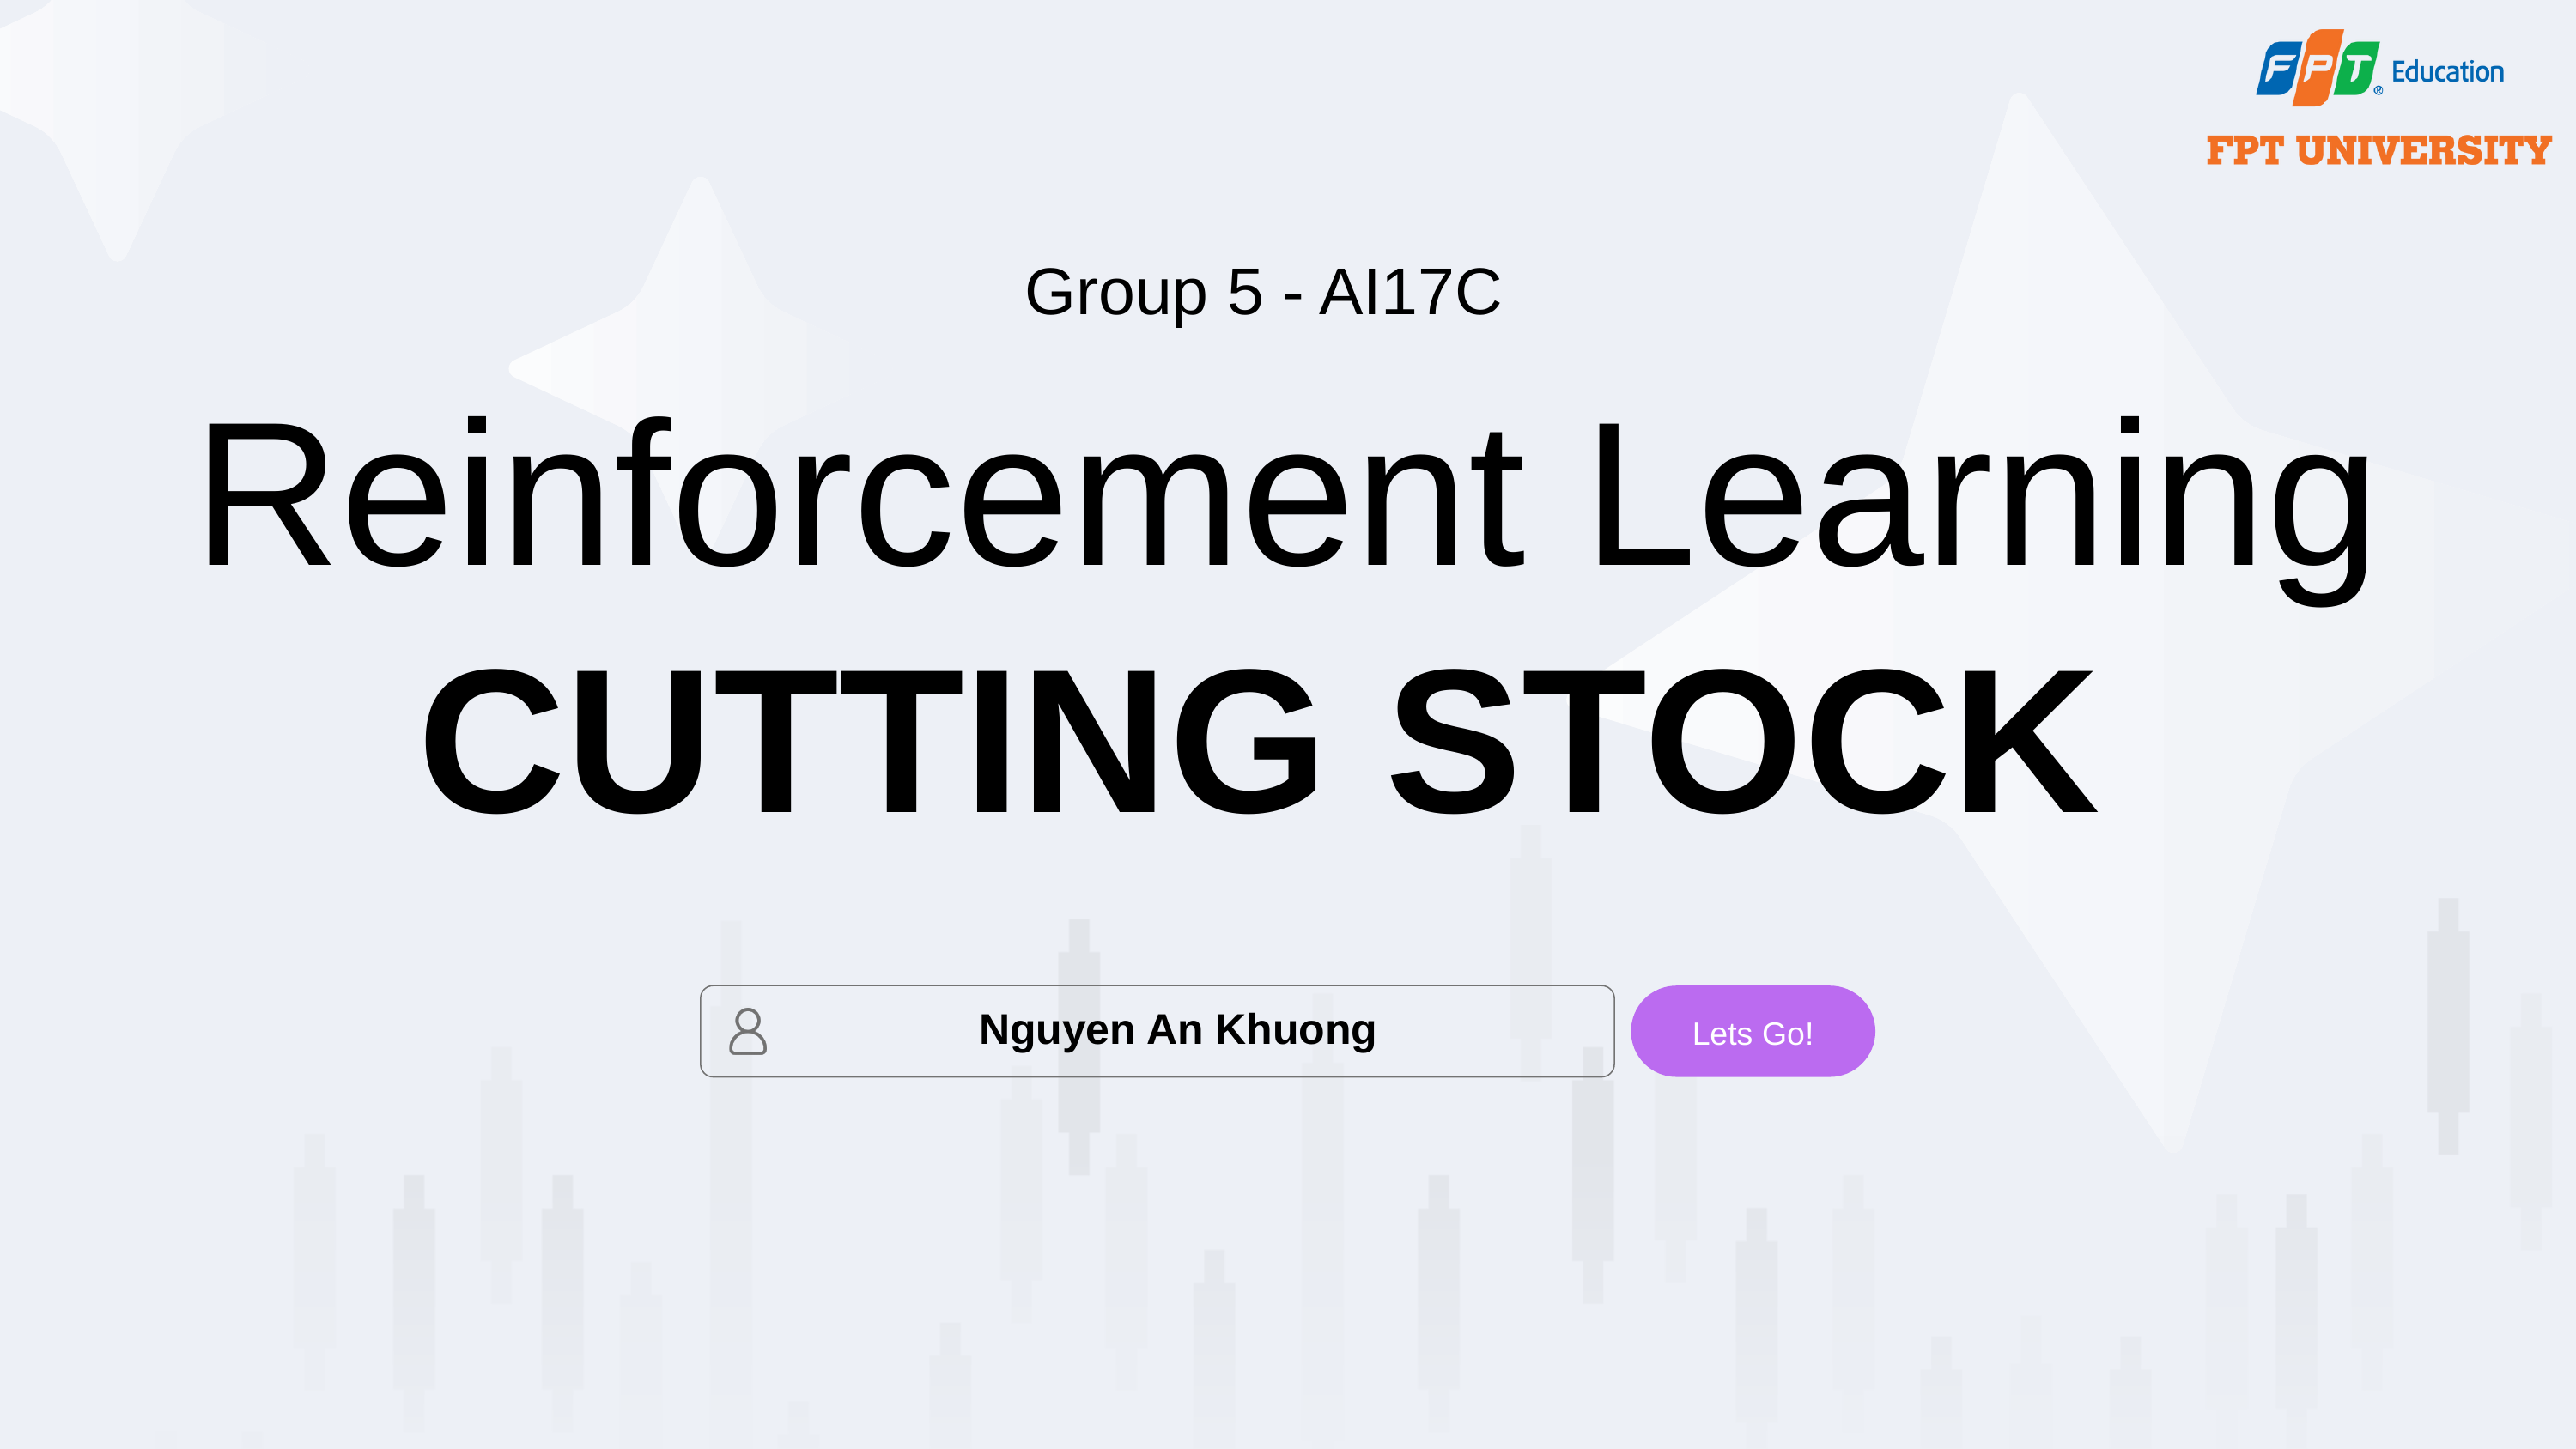

Group 5 - AI17C
Reinforcement Learning
CUTTING STOCK

Nguyen An Khuong
Lets Go!